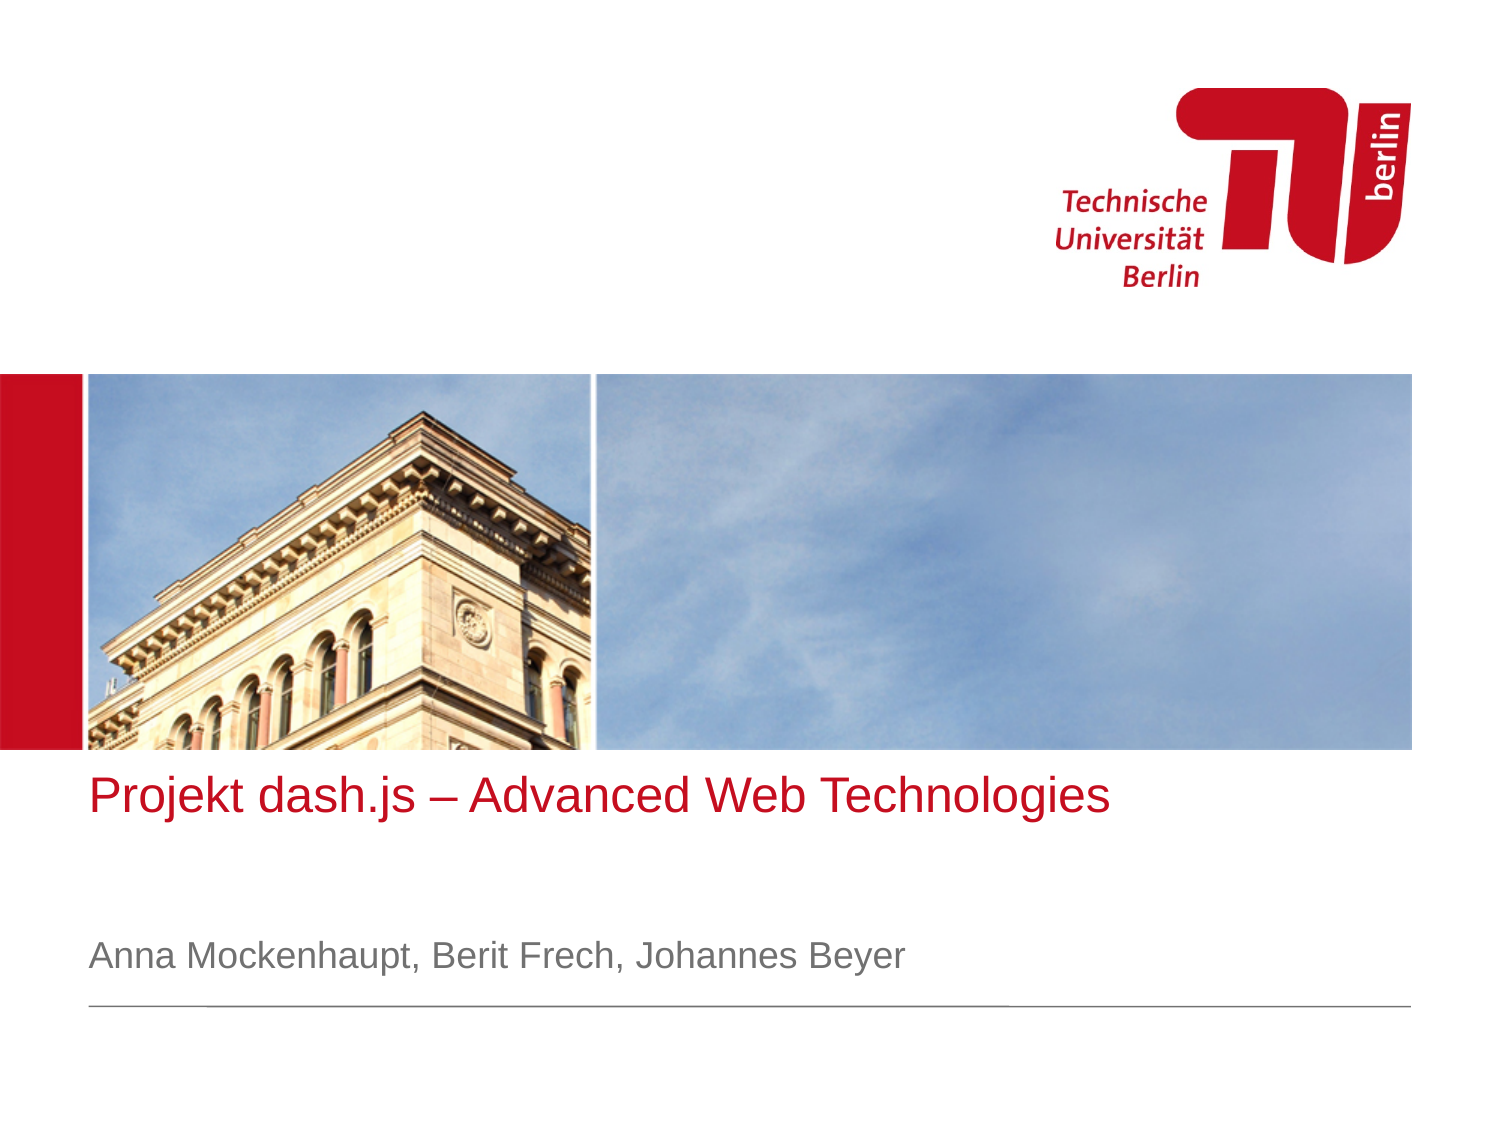

# Projekt dash.js – Advanced Web Technologies
Anna Mockenhaupt, Berit Frech, Johannes Beyer